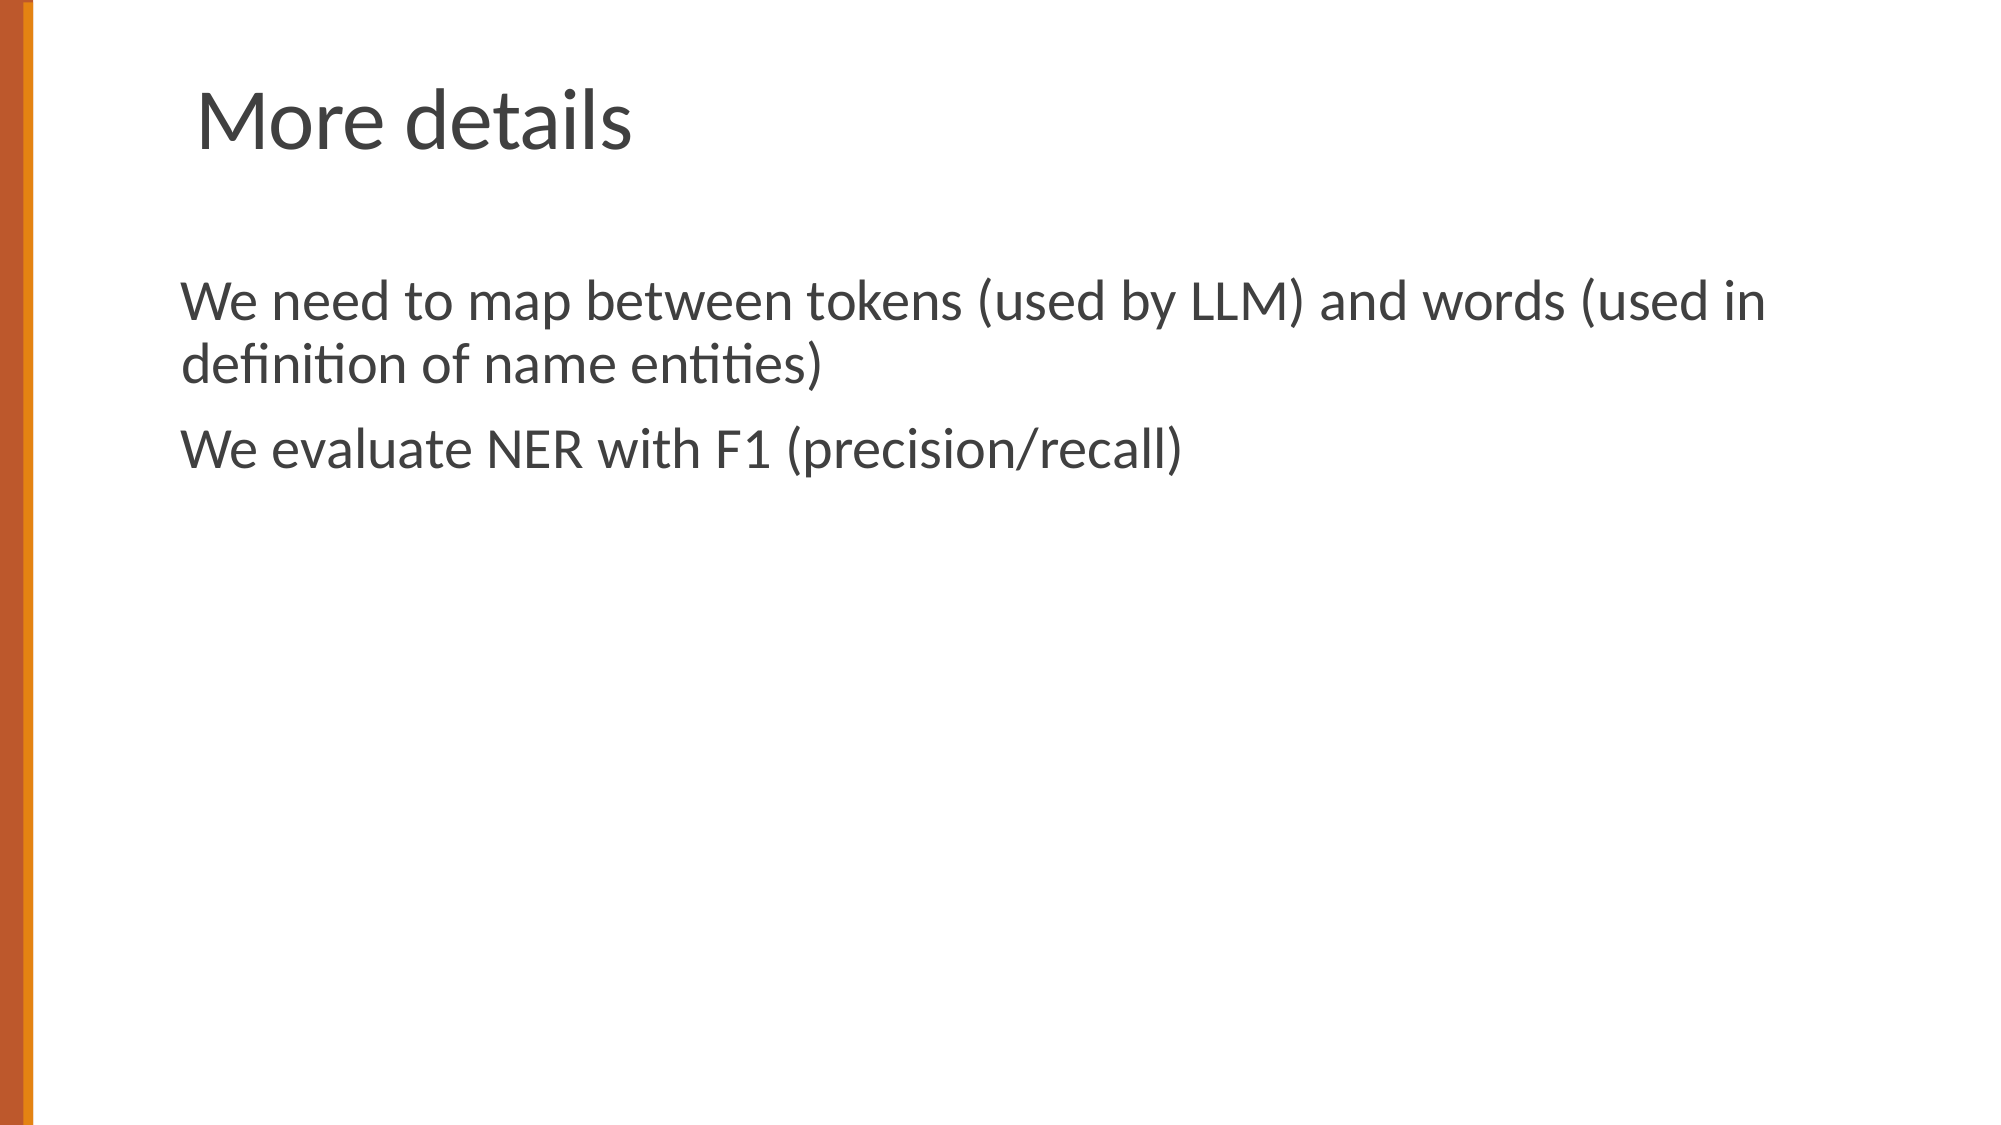

# More details
We need to map between tokens (used by LLM) and words (used in definition of name entities)
We evaluate NER with F1 (precision/recall)